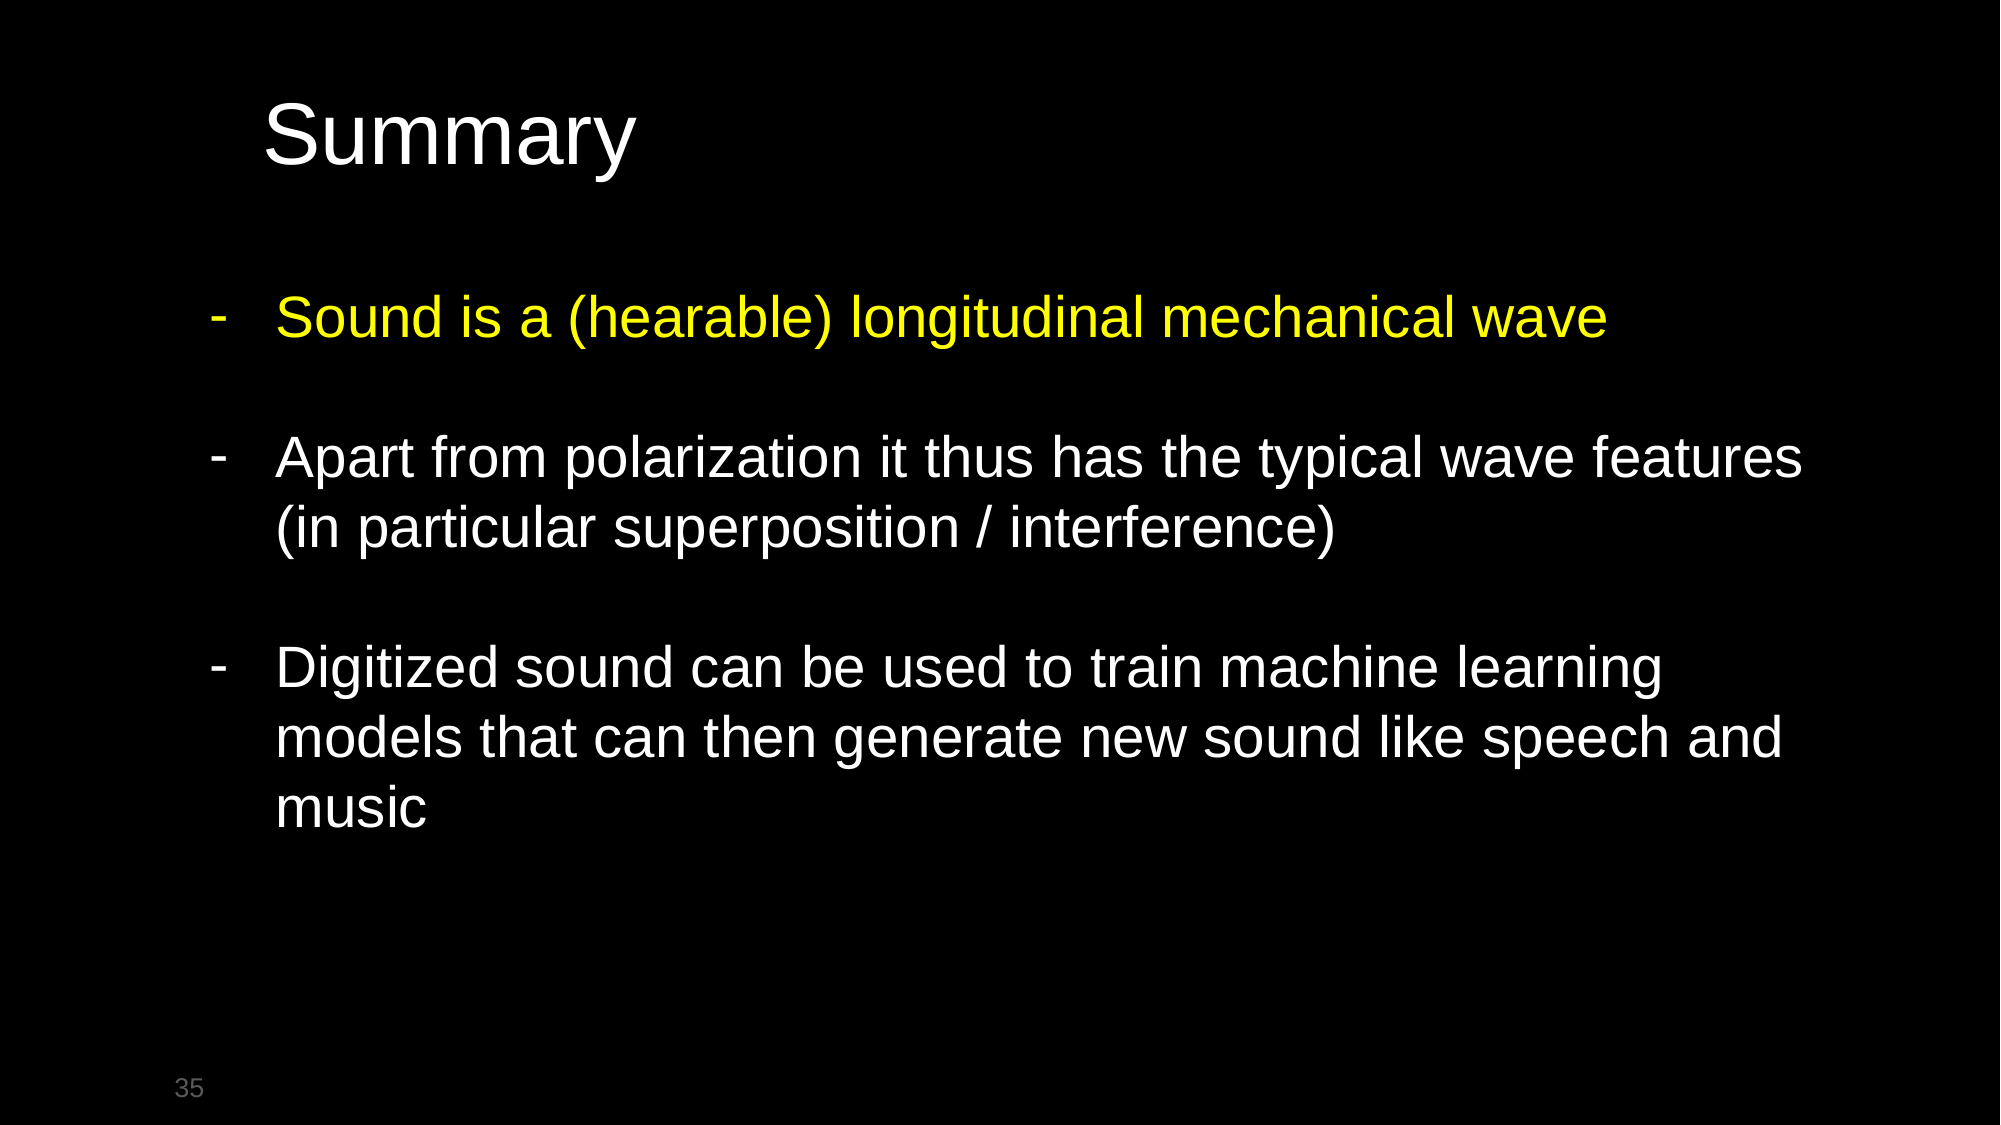

Summary
Sound is a (hearable) longitudinal mechanical wave

Apart from polarization it thus has the typical wave features (in particular superposition / interference)

Digitized sound can be used to train machine learning models that can then generate new sound like speech and music
35
18. Januar 2023, Bern
Organisationseinheit